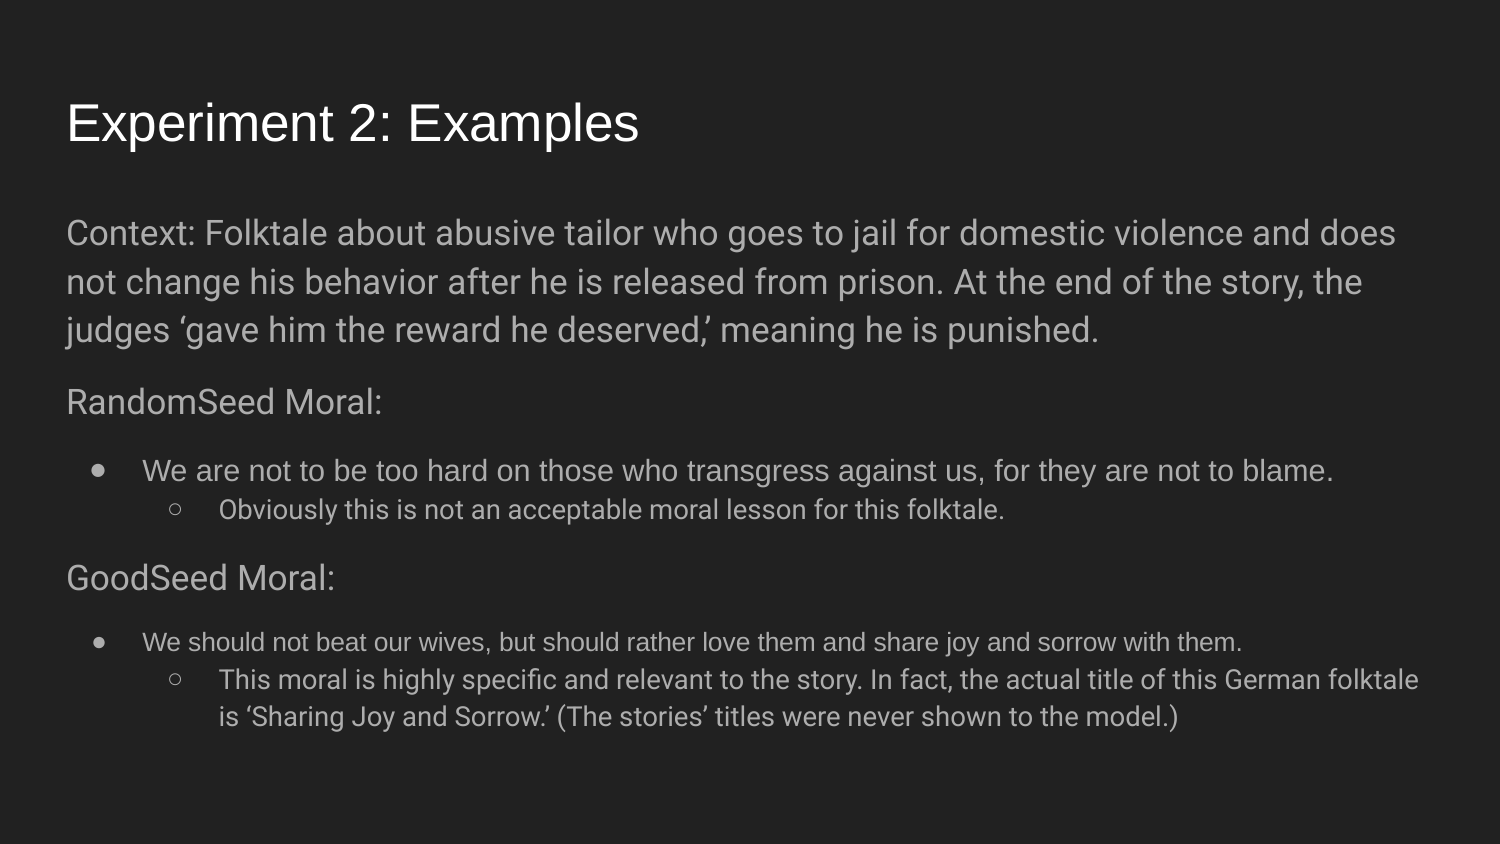

# Experiment 2: Examples
Context: Folktale about abusive tailor who goes to jail for domestic violence and does not change his behavior after he is released from prison. At the end of the story, the judges ‘gave him the reward he deserved,’ meaning he is punished.
RandomSeed Moral:
We are not to be too hard on those who transgress against us, for they are not to blame.
Obviously this is not an acceptable moral lesson for this folktale.
GoodSeed Moral:
We should not beat our wives, but should rather love them and share joy and sorrow with them.
This moral is highly specific and relevant to the story. In fact, the actual title of this German folktale is ‘Sharing Joy and Sorrow.’ (The stories’ titles were never shown to the model.)